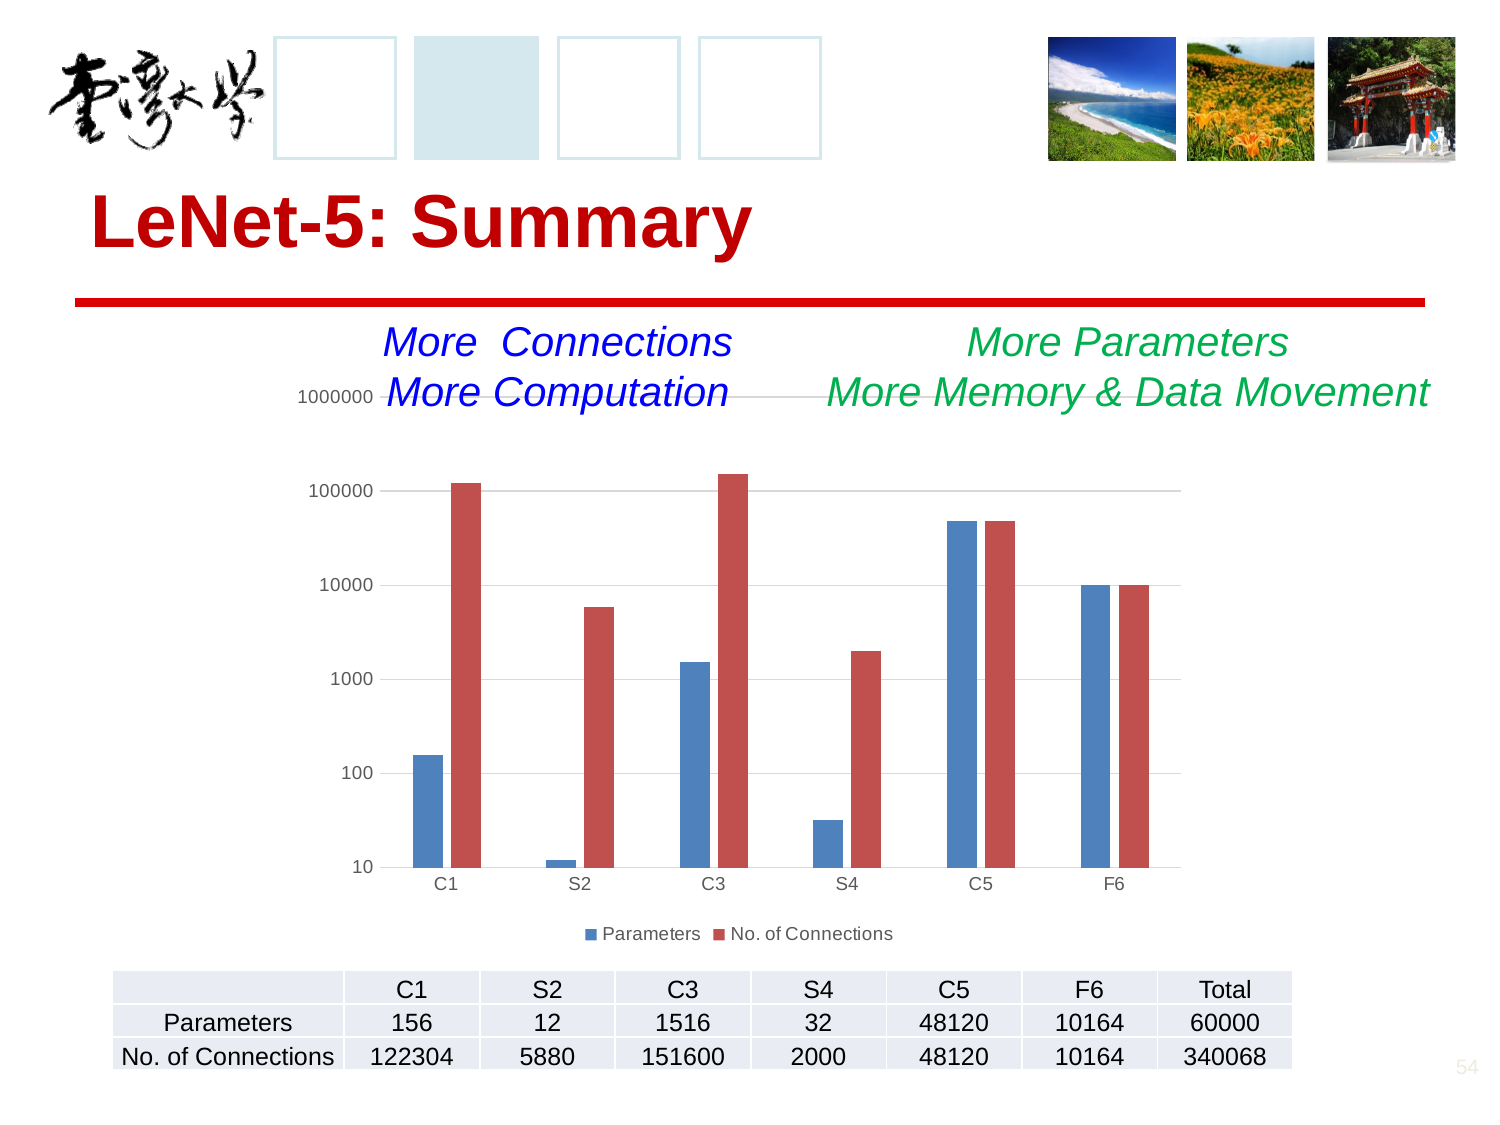

# LeNet-5: Summary
More  Connections
More Computation
More Parameters
More Memory & Data Movement

### Chart

| Category | Parameters | No. of Connections |
|---|---|---|
| C1 | 156.0 | 122304.0 |
| S2 | 12.0 | 5880.0 |
| C3 | 1516.0 | 151600.0 |
| S4 | 32.0 | 2000.0 |
| C5 | 48120.0 | 48120.0 |
| F6 | 10164.0 | 10164.0 |
|  | C1 | S2 | C3 | S4 | C5 | F6 | Total |
| --- | --- | --- | --- | --- | --- | --- | --- |
| Parameters | 156 | 12 | 1516 | 32 | 48120 | 10164 | 60000 |
| No. of Connections | 122304 | 5880 | 151600 | 2000 | 48120 | 10164 | 340068 |
54